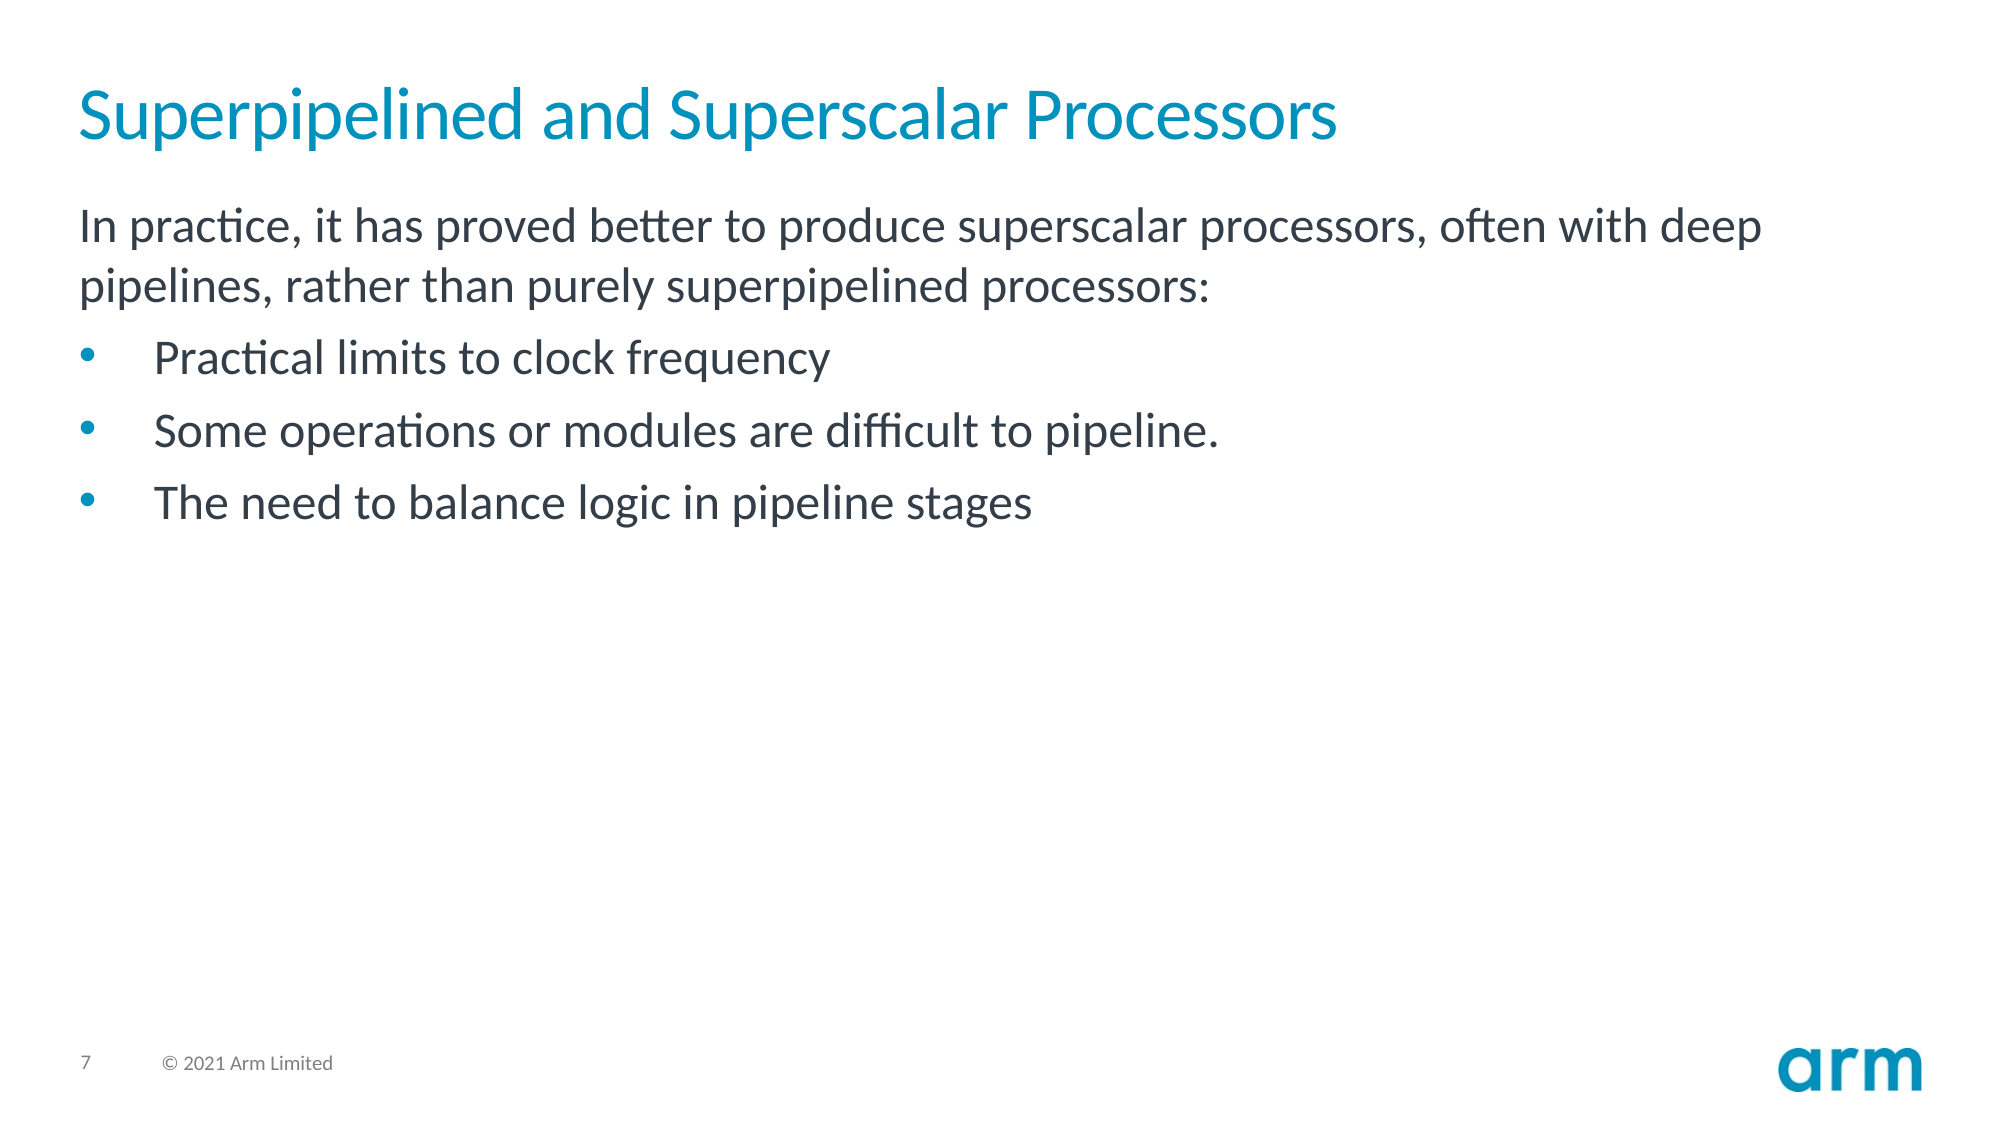

# Superpipelined and Superscalar Processors
In practice, it has proved better to produce superscalar processors, often with deep pipelines, rather than purely superpipelined processors:
Practical limits to clock frequency
Some operations or modules are difficult to pipeline.
The need to balance logic in pipeline stages